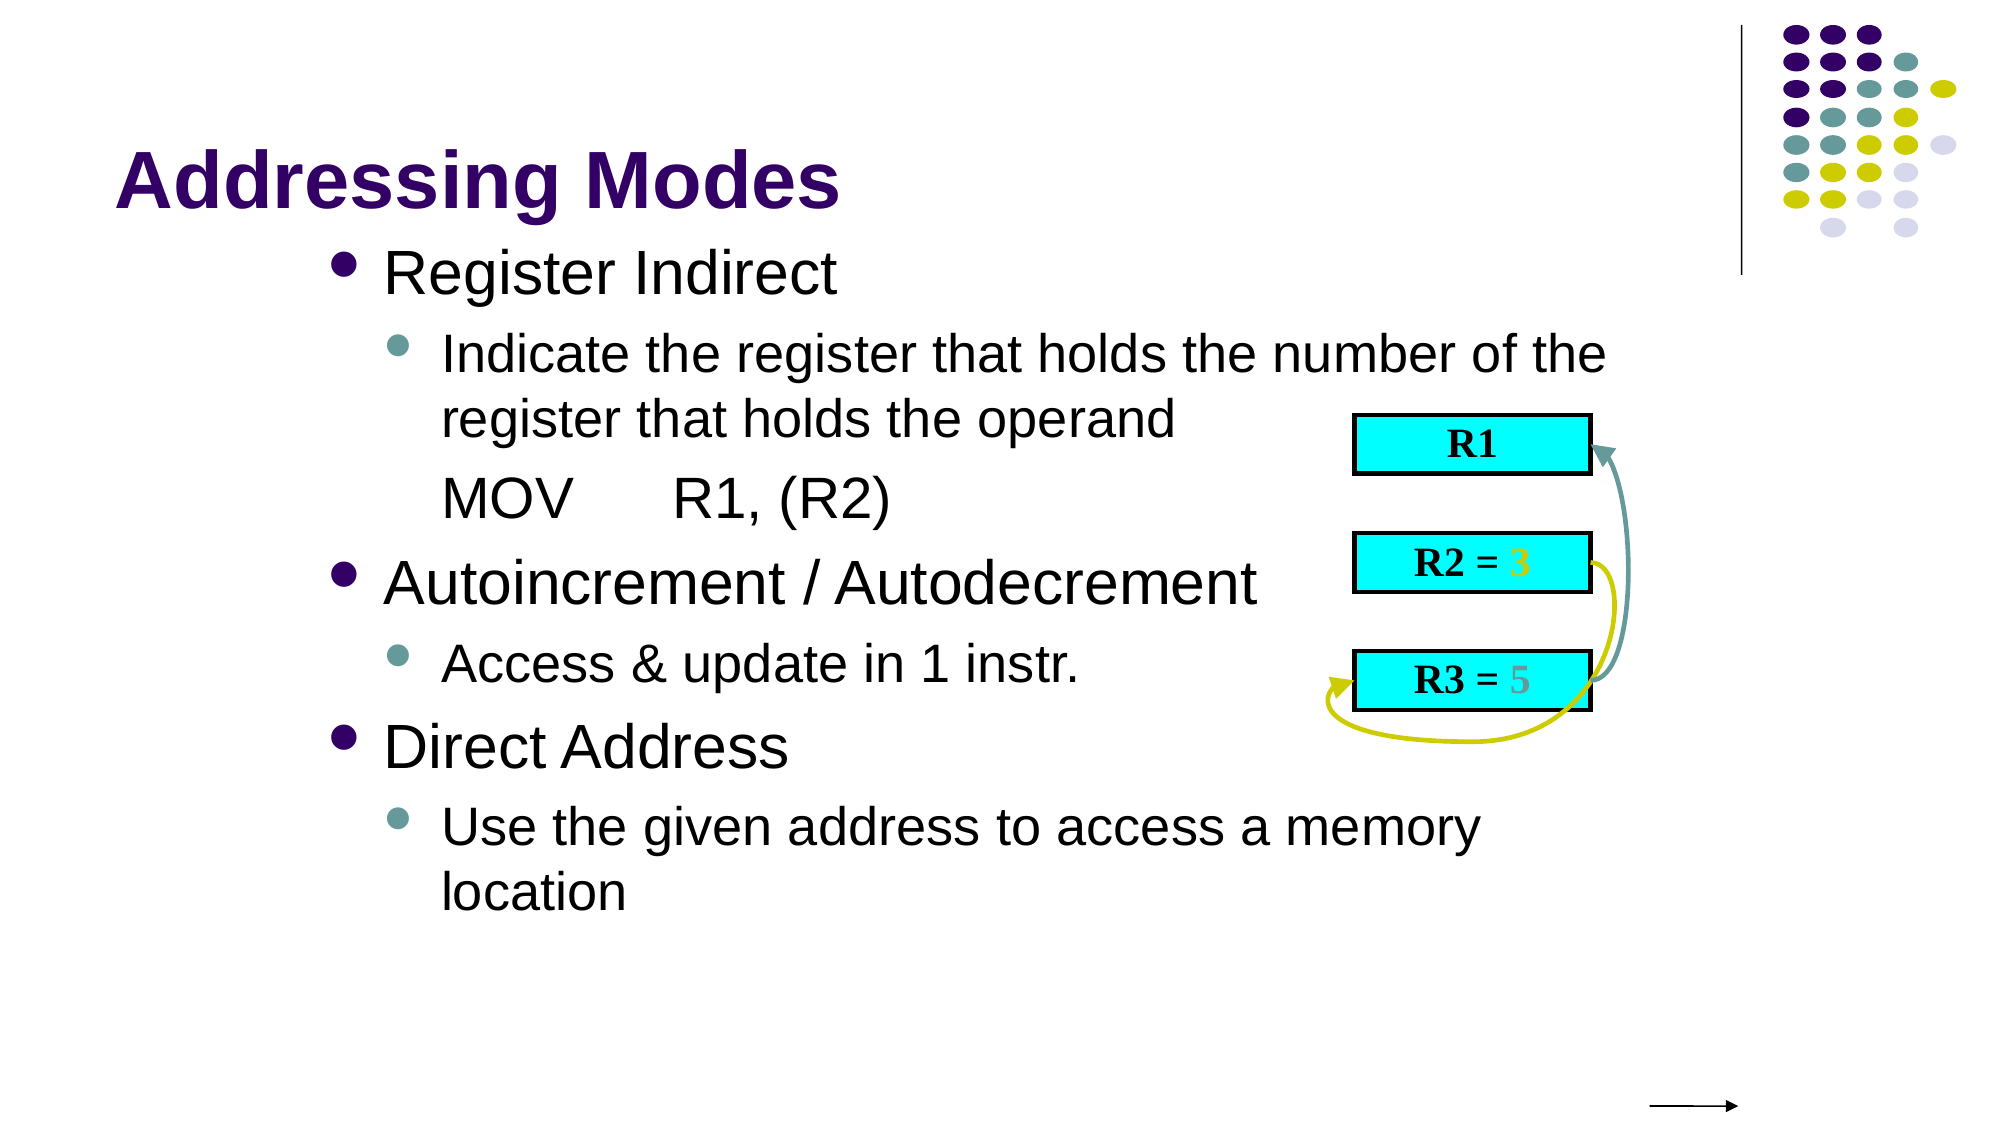

# Addressing Modes
Register Indirect
Indicate the register that holds the number of the register that holds the operand
MOV	  R1, (R2)
Autoincrement / Autodecrement
Access & update in 1 instr.
Direct Address
Use the given address to access a memory location
R1
R2 = 3
R3 = 5